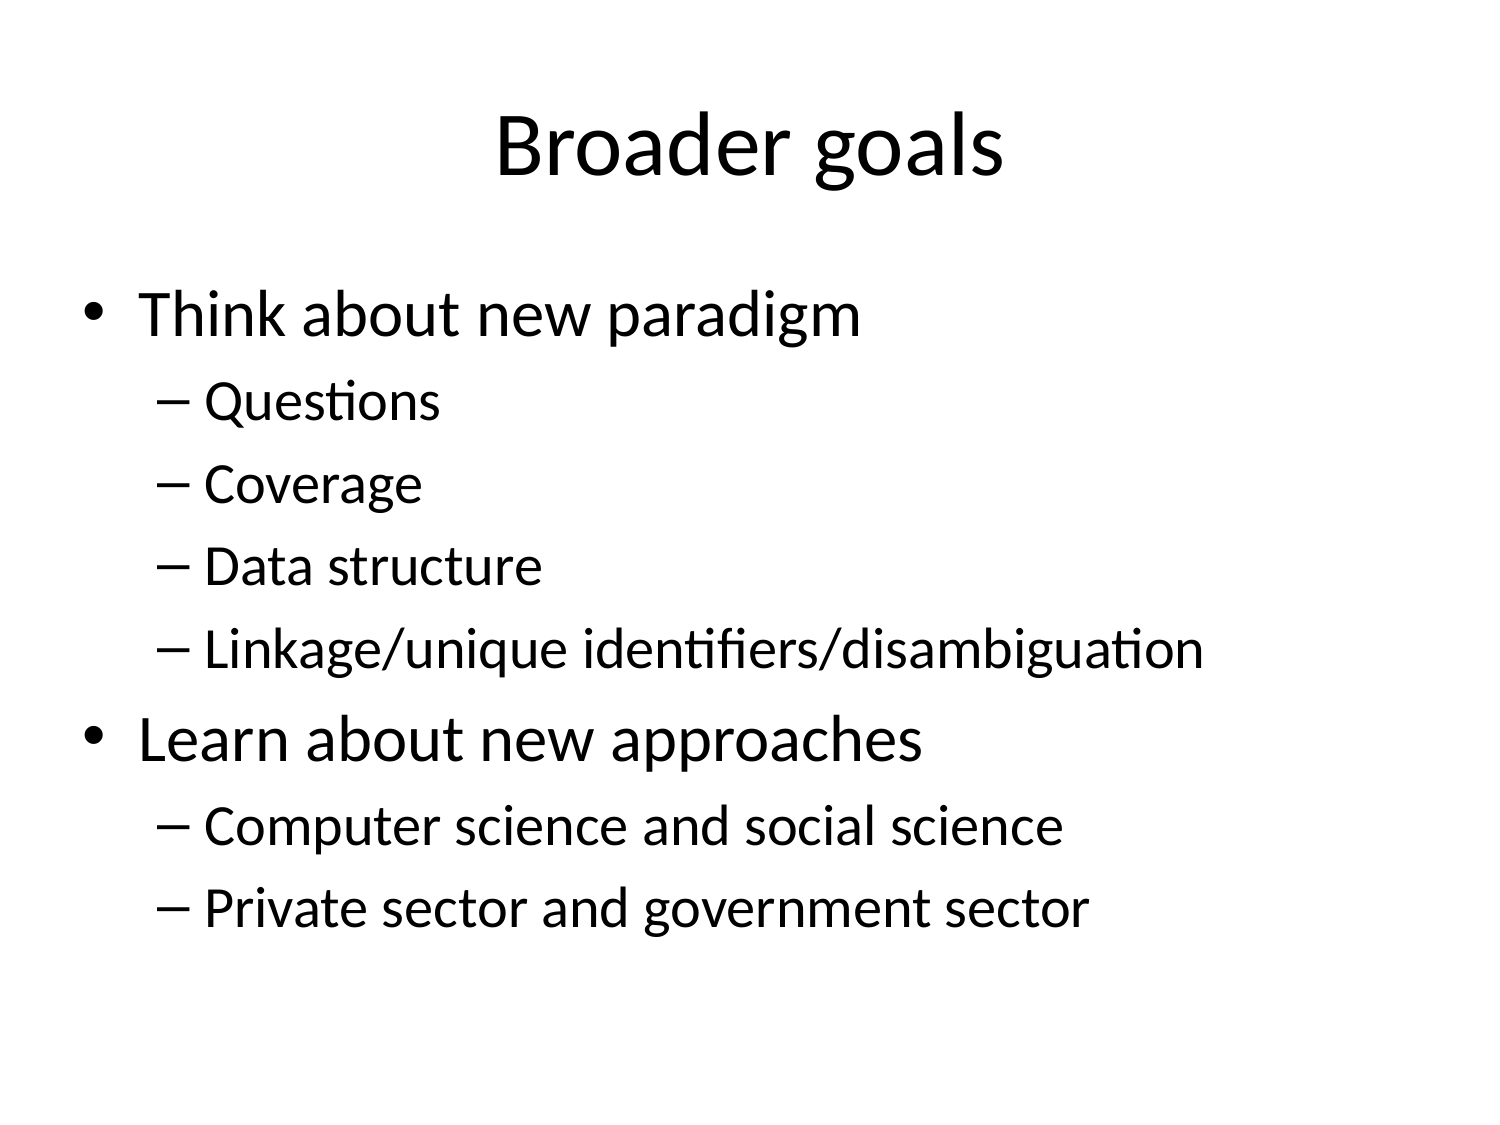

# Broader goals
Think about new paradigm
Questions
Coverage
Data structure
Linkage/unique identifiers/disambiguation
Learn about new approaches
Computer science and social science
Private sector and government sector